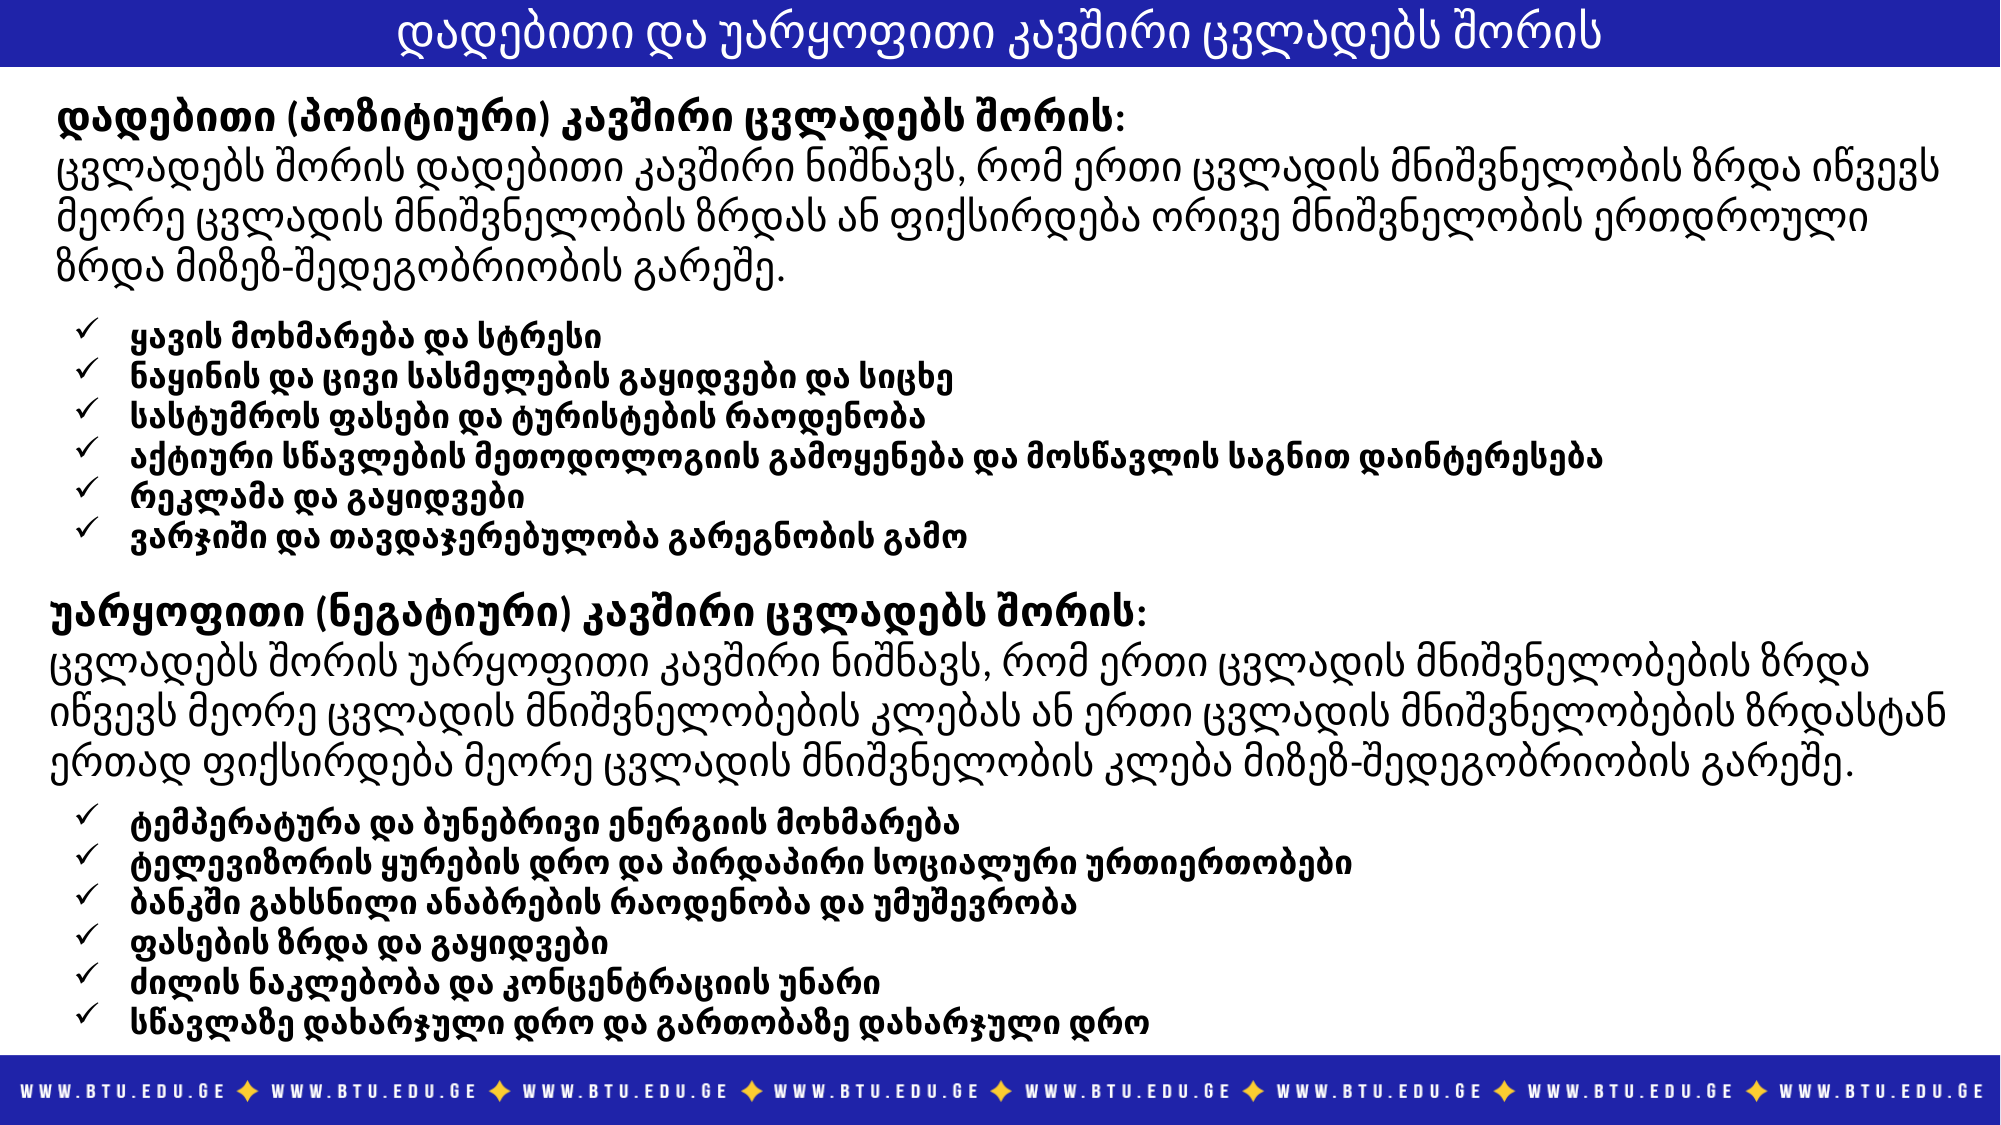

# დადებითი და უარყოფითი კავშირი ცვლადებს შორის
დადებითი (პოზიტიური) კავშირი ცვლადებს შორის:
ცვლადებს შორის დადებითი კავშირი ნიშნავს, რომ ერთი ცვლადის მნიშვნელობის ზრდა იწვევს მეორე ცვლადის მნიშვნელობის ზრდას ან ფიქსირდება ორივე მნიშვნელობის ერთდროული ზრდა მიზეზ-შედეგობრიობის გარეშე.
ყავის მოხმარება და სტრესი
ნაყინის და ცივი სასმელების გაყიდვები და სიცხე
სასტუმროს ფასები და ტურისტების რაოდენობა
აქტიური სწავლების მეთოდოლოგიის გამოყენება და მოსწავლის საგნით დაინტერესება
რეკლამა და გაყიდვები
ვარჯიში და თავდაჯერებულობა გარეგნობის გამო
უარყოფითი (ნეგატიური) კავშირი ცვლადებს შორის:
ცვლადებს შორის უარყოფითი კავშირი ნიშნავს, რომ ერთი ცვლადის მნიშვნელობების ზრდა იწვევს მეორე ცვლადის მნიშვნელობების კლებას ან ერთი ცვლადის მნიშვნელობების ზრდასტან ერთად ფიქსირდება მეორე ცვლადის მნიშვნელობის კლება მიზეზ-შედეგობრიობის გარეშე.
ტემპერატურა და ბუნებრივი ენერგიის მოხმარება
ტელევიზორის ყურების დრო და პირდაპირი სოციალური ურთიერთობები
ბანკში გახსნილი ანაბრების რაოდენობა და უმუშევრობა
ფასების ზრდა და გაყიდვები
ძილის ნაკლებობა და კონცენტრაციის უნარი
სწავლაზე დახარჯული დრო და გართობაზე დახარჯული დრო